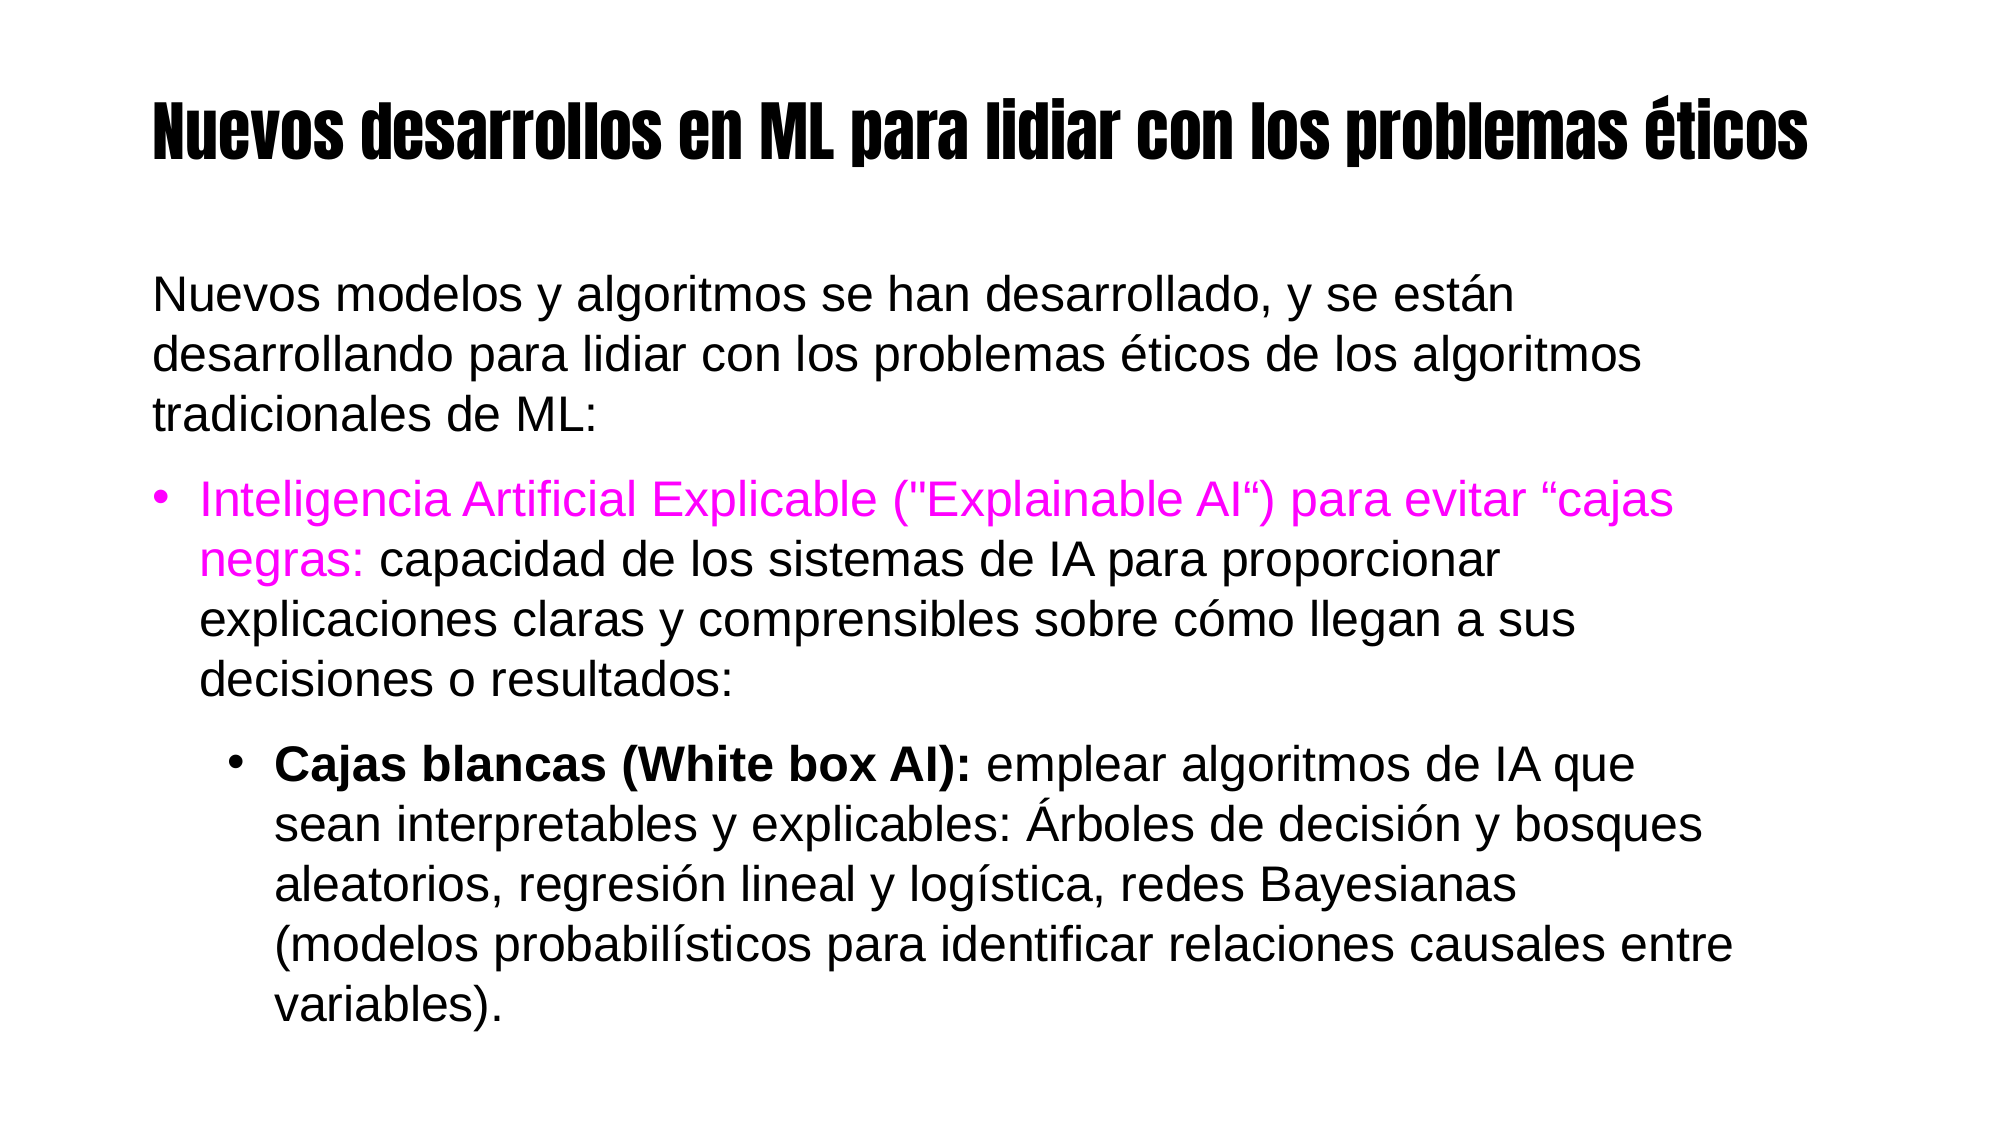

# Nuevos desarrollos en ML para lidiar con los problemas éticos
Nuevos modelos y algoritmos se han desarrollado, y se están desarrollando para lidiar con los problemas éticos de los algoritmos tradicionales de ML:
Inteligencia Artificial Explicable ("Explainable AI“) para evitar “cajas negras: capacidad de los sistemas de IA para proporcionar explicaciones claras y comprensibles sobre cómo llegan a sus decisiones o resultados:
Cajas blancas (White box AI): emplear algoritmos de IA que sean interpretables y explicables: Árboles de decisión y bosques aleatorios, regresión lineal y logística, redes Bayesianas (modelos probabilísticos para identificar relaciones causales entre variables).